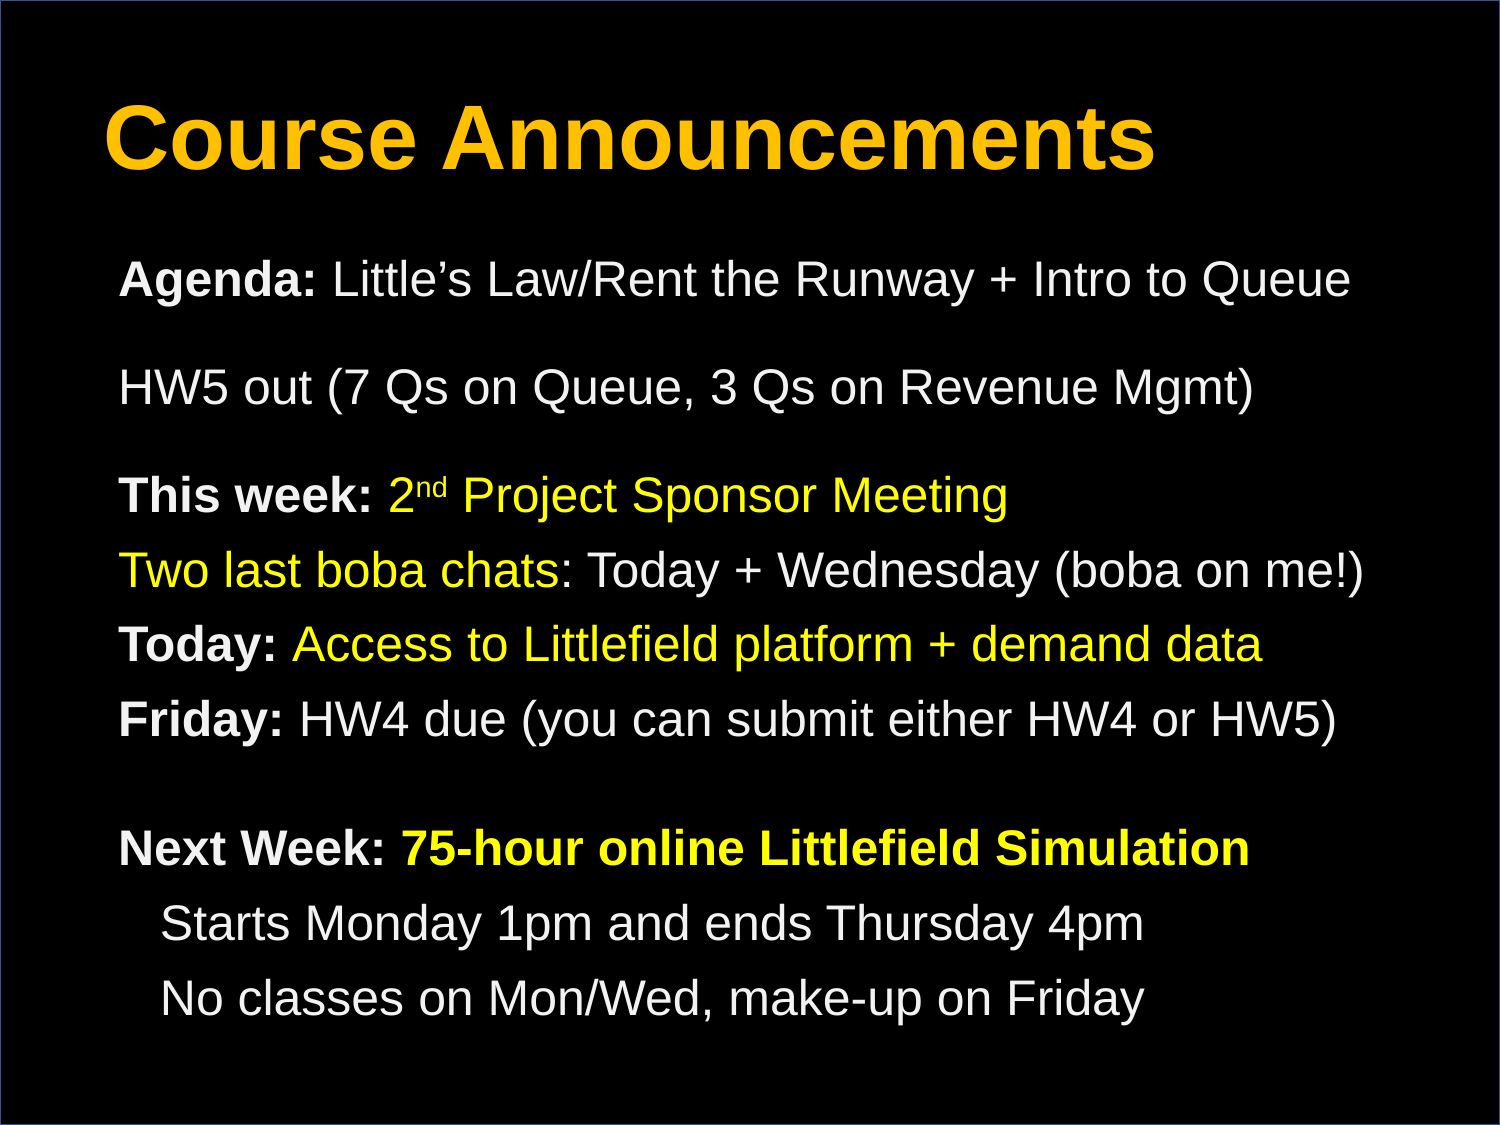

# Course Announcements
Agenda: Little’s Law/Rent the Runway + Intro to Queue
HW5 out (7 Qs on Queue, 3 Qs on Revenue Mgmt)
This week: 2nd Project Sponsor Meeting
Two last boba chats: Today + Wednesday (boba on me!)
Today: Access to Littlefield platform + demand data
Friday: HW4 due (you can submit either HW4 or HW5)
Next Week: 75-hour online Littlefield Simulation
   Starts Monday 1pm and ends Thursday 4pm
   No classes on Mon/Wed, make-up on Friday